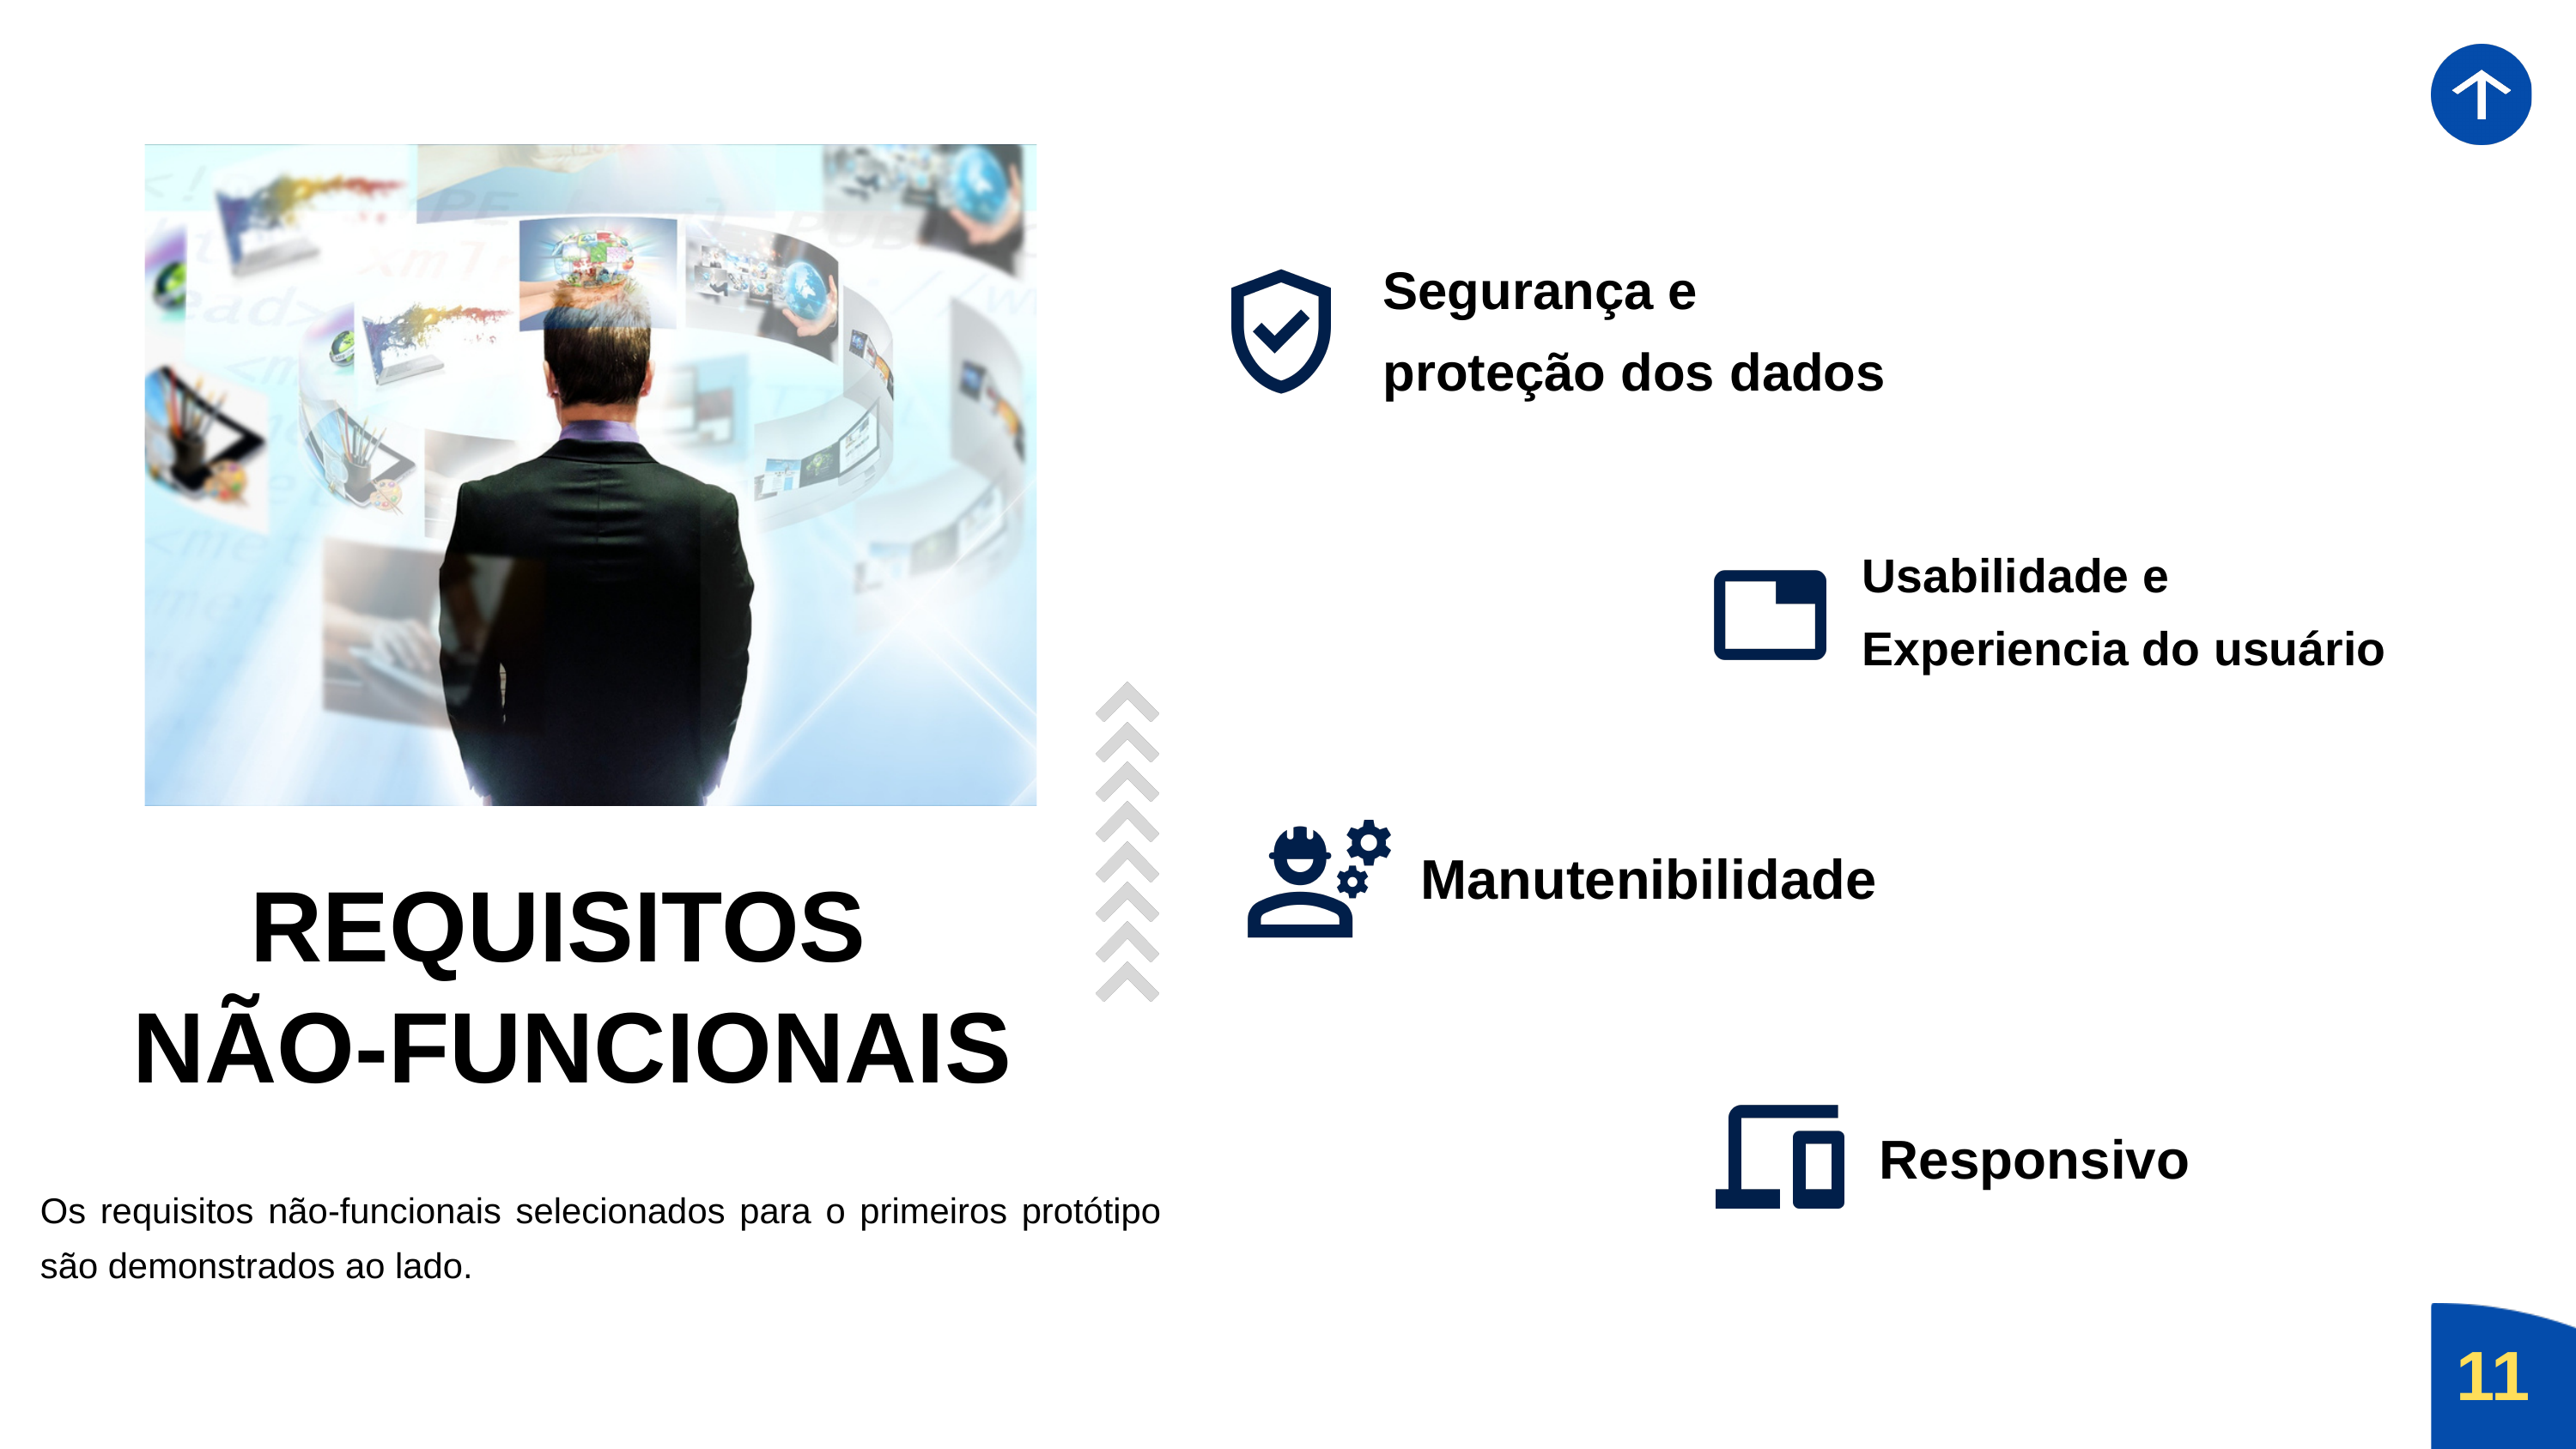

Segurança e proteção dos dados

Usabilidade e Experiencia do usuário

Manutenibilidade

REQUISITOS
NÃO-FUNCIONAIS

Responsivo
Os requisitos não-funcionais selecionados para o primeiros protótipo são demonstrados ao lado.
11